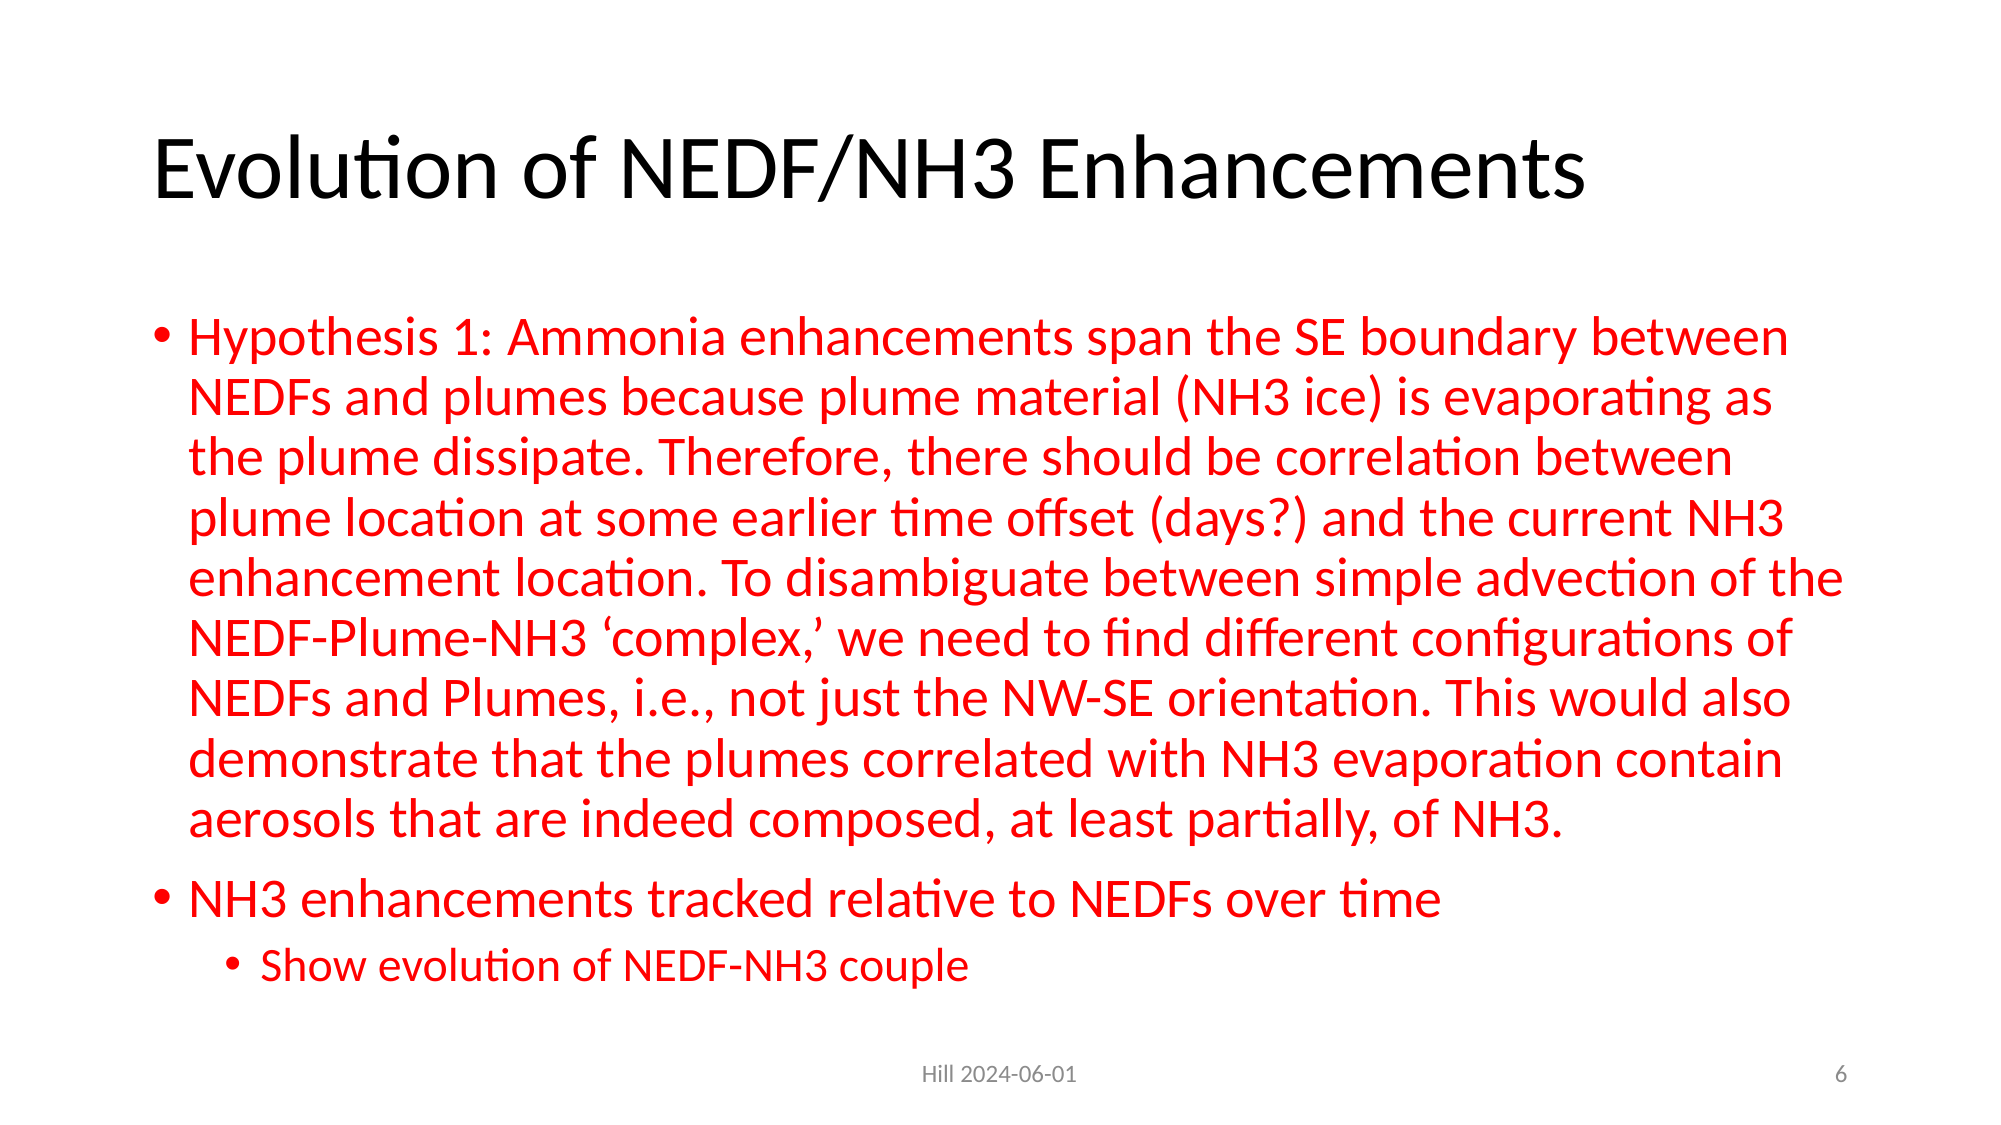

# Evolution of NEDF/NH3 Enhancements
Hypothesis 1: Ammonia enhancements span the SE boundary between NEDFs and plumes because plume material (NH3 ice) is evaporating as the plume dissipate. Therefore, there should be correlation between plume location at some earlier time offset (days?) and the current NH3 enhancement location. To disambiguate between simple advection of the NEDF-Plume-NH3 ‘complex,’ we need to find different configurations of NEDFs and Plumes, i.e., not just the NW-SE orientation. This would also demonstrate that the plumes correlated with NH3 evaporation contain aerosols that are indeed composed, at least partially, of NH3.
NH3 enhancements tracked relative to NEDFs over time
Show evolution of NEDF-NH3 couple

Hill 2024-06-01
6